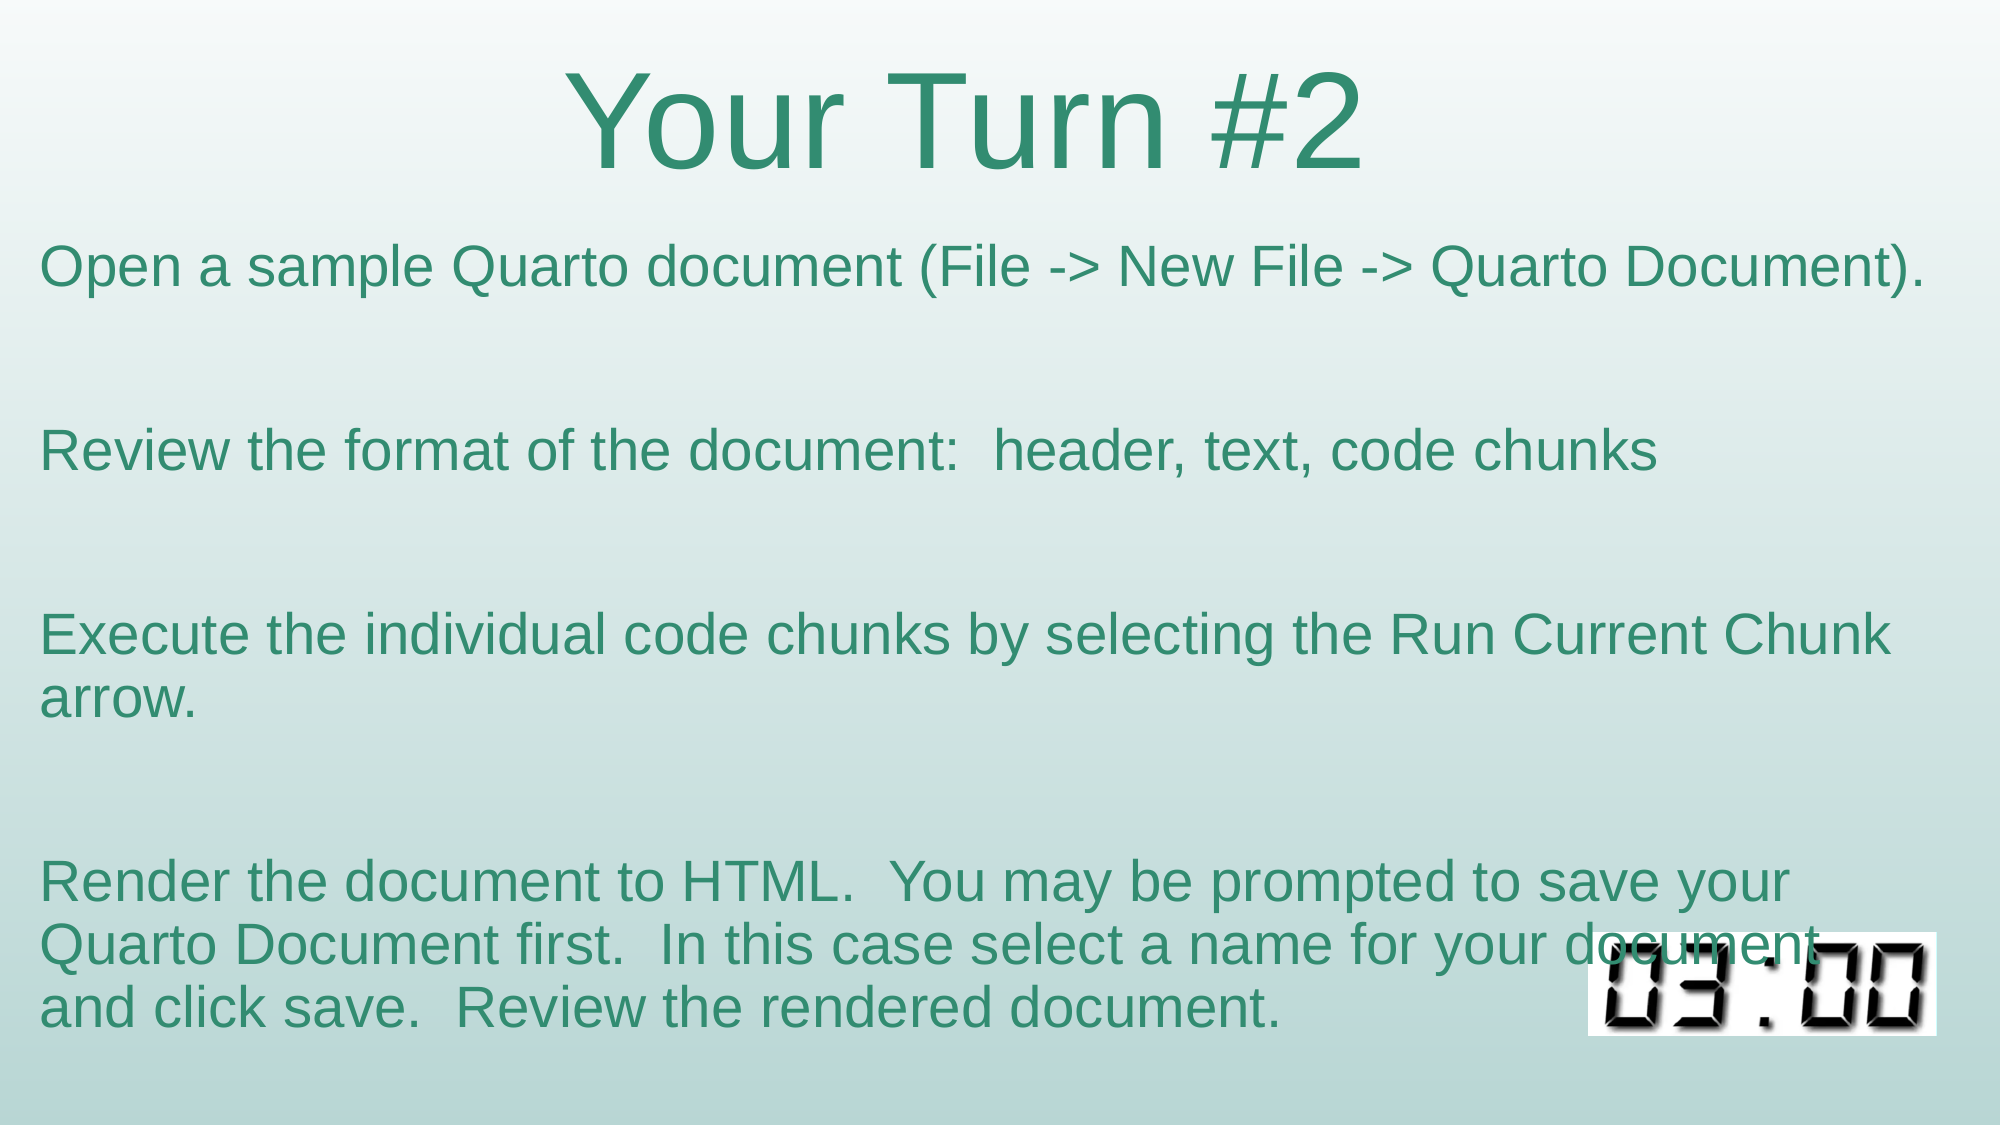

# Your Turn #2
Open a sample Quarto document (File -> New File -> Quarto Document).

Review the format of the document:  header, text, code chunks

Execute the individual code chunks by selecting the Run Current Chunk arrow.

Render the document to HTML.  You may be prompted to save your Quarto Document first.  In this case select a name for your document and click save.  Review the rendered document.